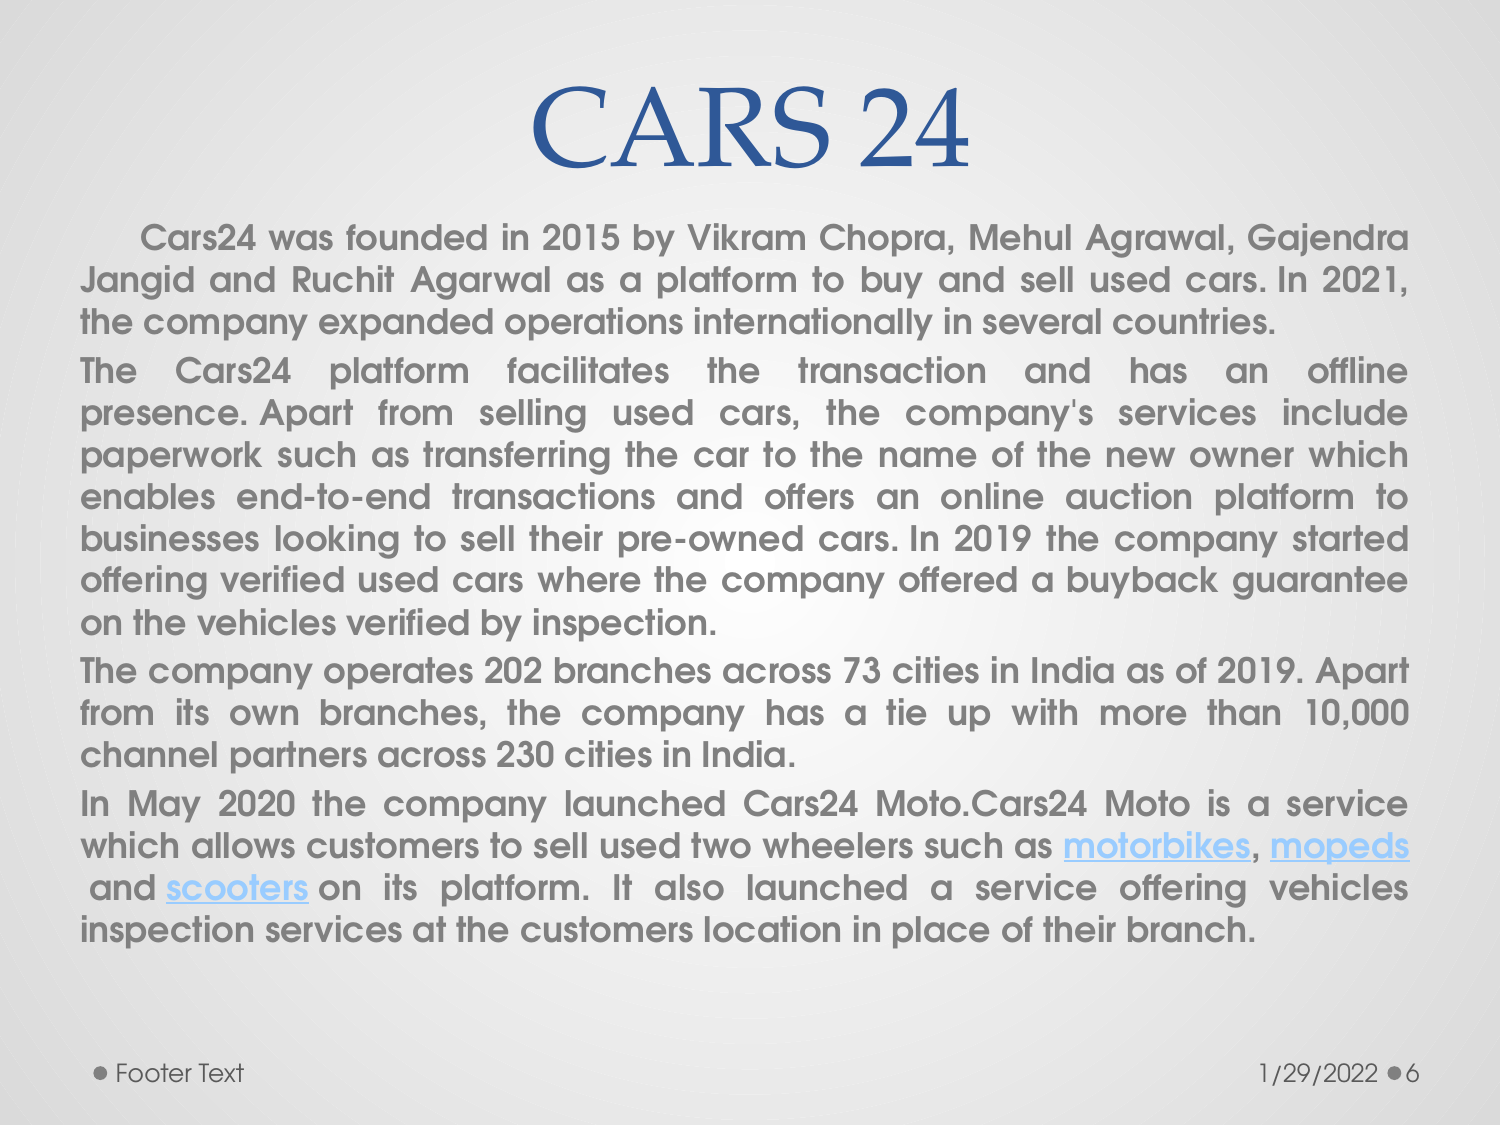

# CARS 24
     Cars24 was founded in 2015 by Vikram Chopra, Mehul Agrawal, Gajendra Jangid and Ruchit Agarwal as a platform to buy and sell used cars. In 2021, the company expanded operations internationally in several countries.
The Cars24 platform facilitates the transaction and has an offline presence. Apart from selling used cars, the company's services include paperwork such as transferring the car to the name of the new owner which enables end-to-end transactions and offers an online auction platform to businesses looking to sell their pre-owned cars. In 2019 the company started offering verified used cars where the company offered a buyback guarantee on the vehicles verified by inspection.
The company operates 202 branches across 73 cities in India as of 2019. Apart from its own branches, the company has a tie up with more than 10,000 channel partners across 230 cities in India.
In May 2020 the company launched Cars24 Moto.Cars24 Moto is a service which allows customers to sell used two wheelers such as motorbikes, mopeds and scooters on its platform. It also launched a service offering vehicles inspection services at the customers location in place of their branch.

Footer Text
1/29/2022
6